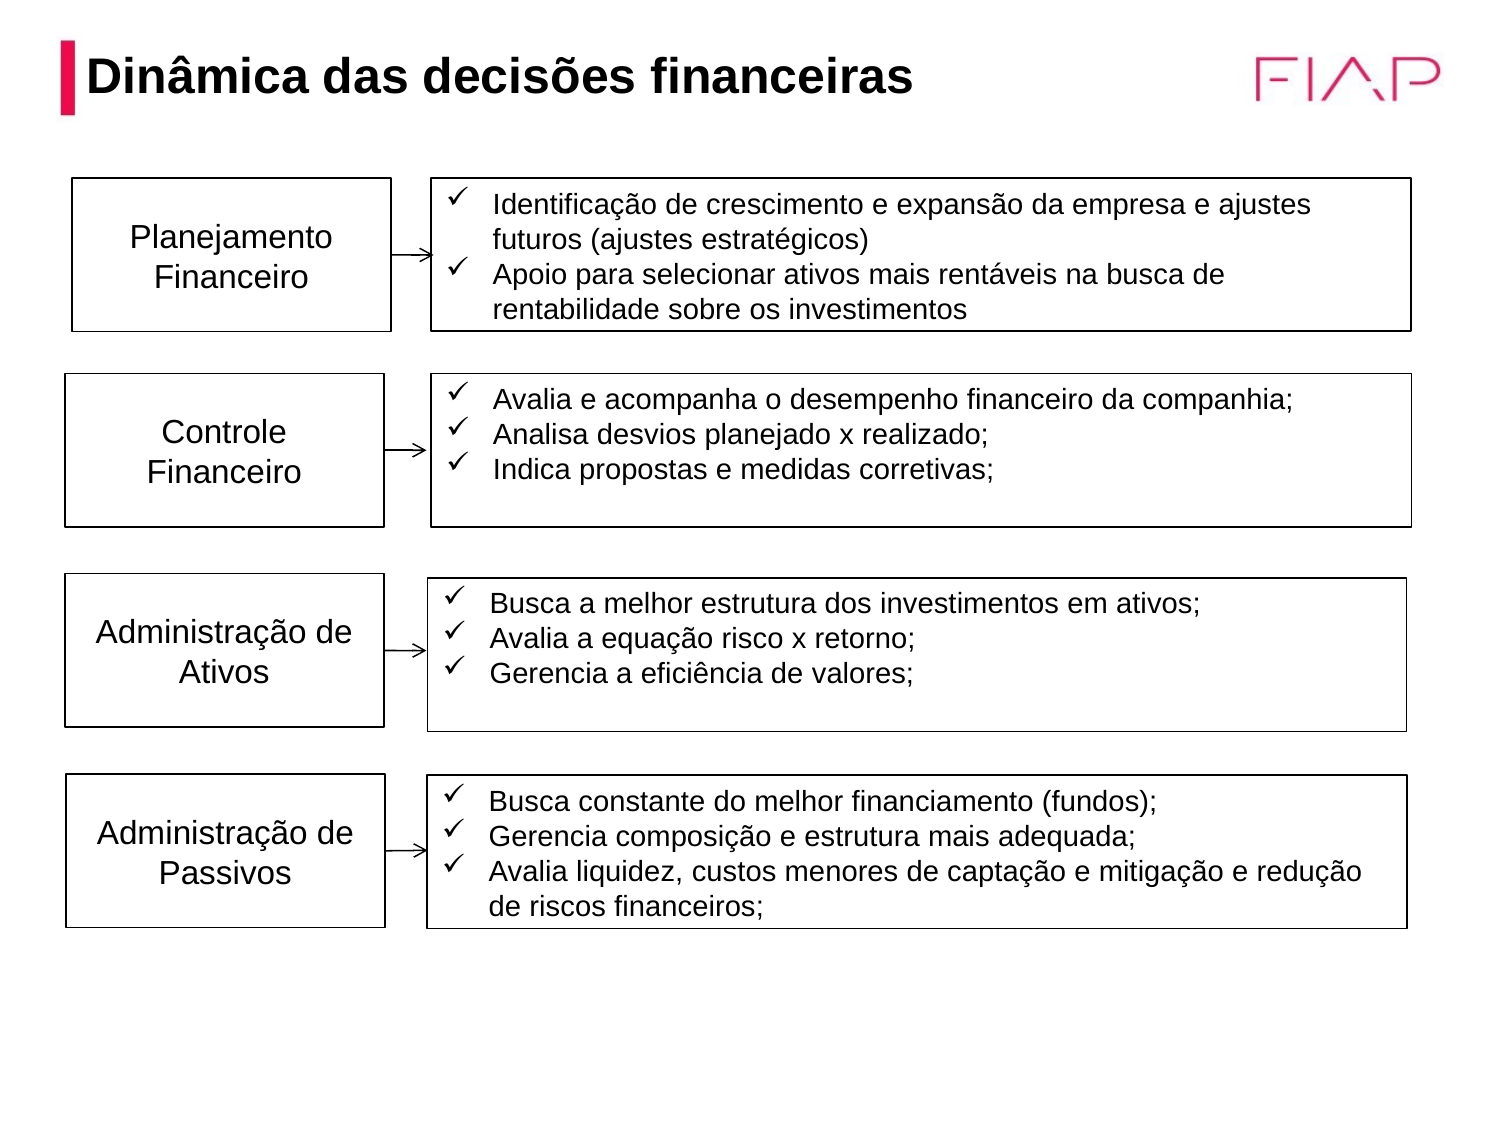

Dinâmica das decisões financeiras
Identificação de crescimento e expansão da empresa e ajustes futuros (ajustes estratégicos)
Apoio para selecionar ativos mais rentáveis na busca de rentabilidade sobre os investimentos

Planejamento Financeiro
Controle Financeiro
Avalia e acompanha o desempenho financeiro da companhia;
Analisa desvios planejado x realizado;
Indica propostas e medidas corretivas;

Administração de Ativos
Busca a melhor estrutura dos investimentos em ativos;
Avalia a equação risco x retorno;
Gerencia a eficiência de valores;

Administração de Passivos
Busca constante do melhor financiamento (fundos);
Gerencia composição e estrutura mais adequada;
Avalia liquidez, custos menores de captação e mitigação e redução de riscos financeiros;